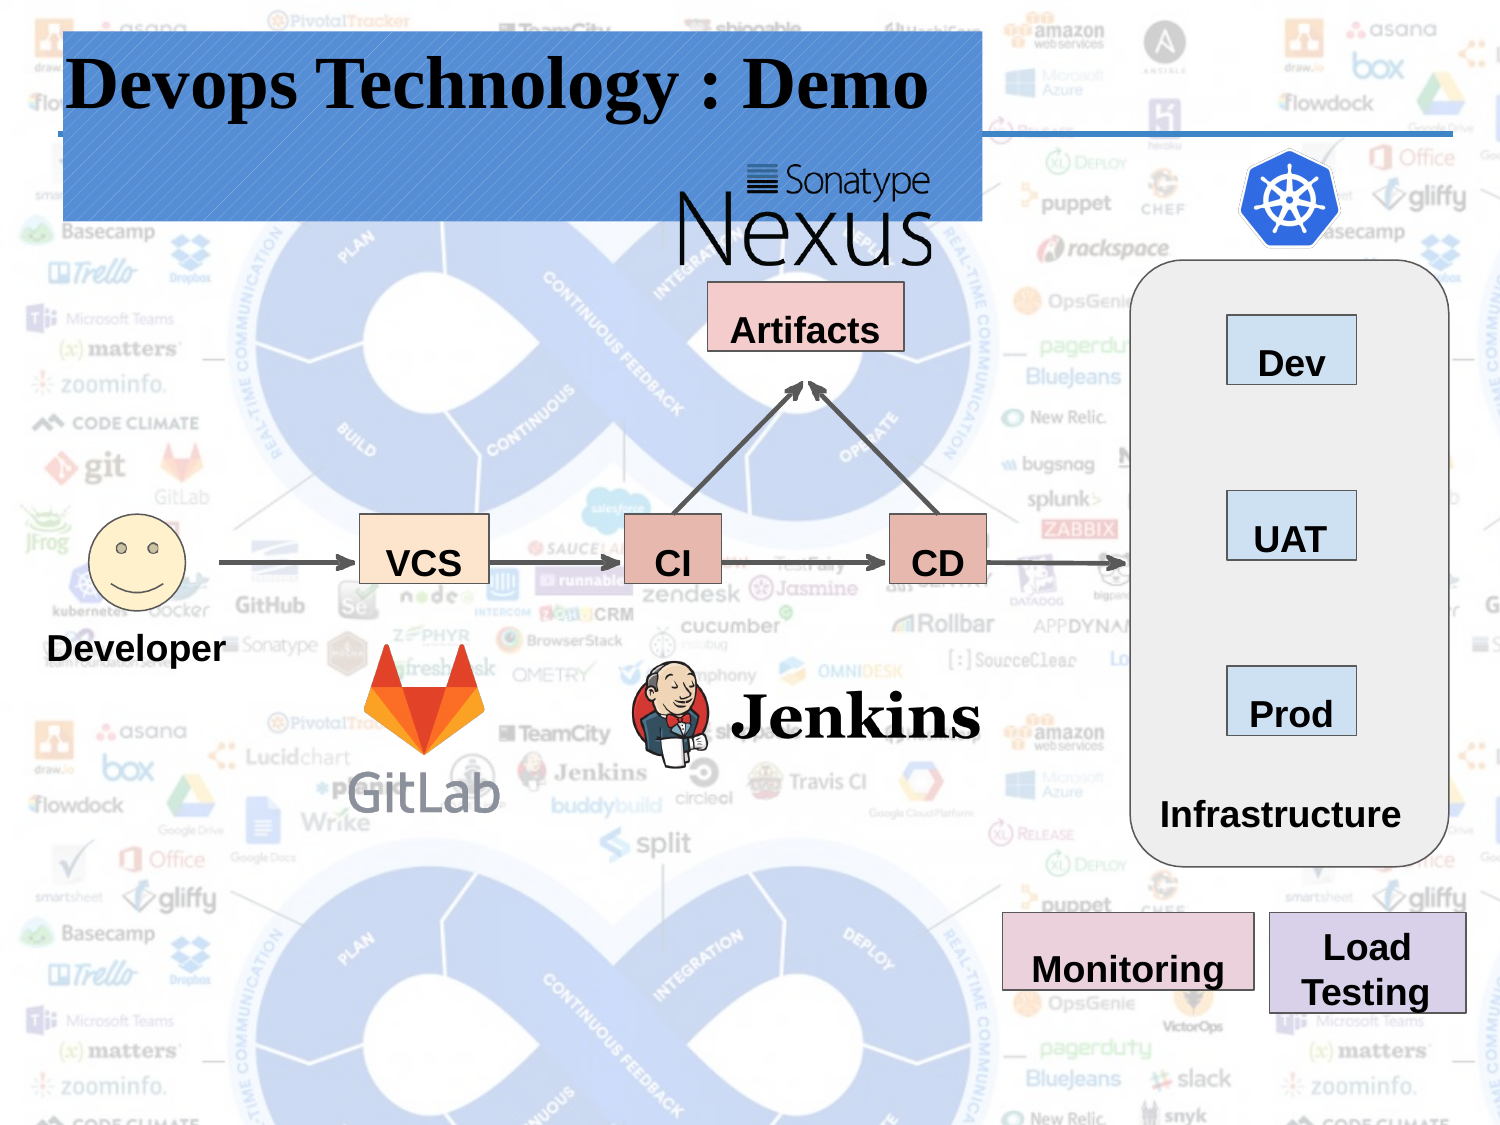

# Devops Technology : Demo

Artifacts
Dev

UAT

VCS
CI
CD

Developer

Prod
Infrastructure
Monitoring
Load  Testing